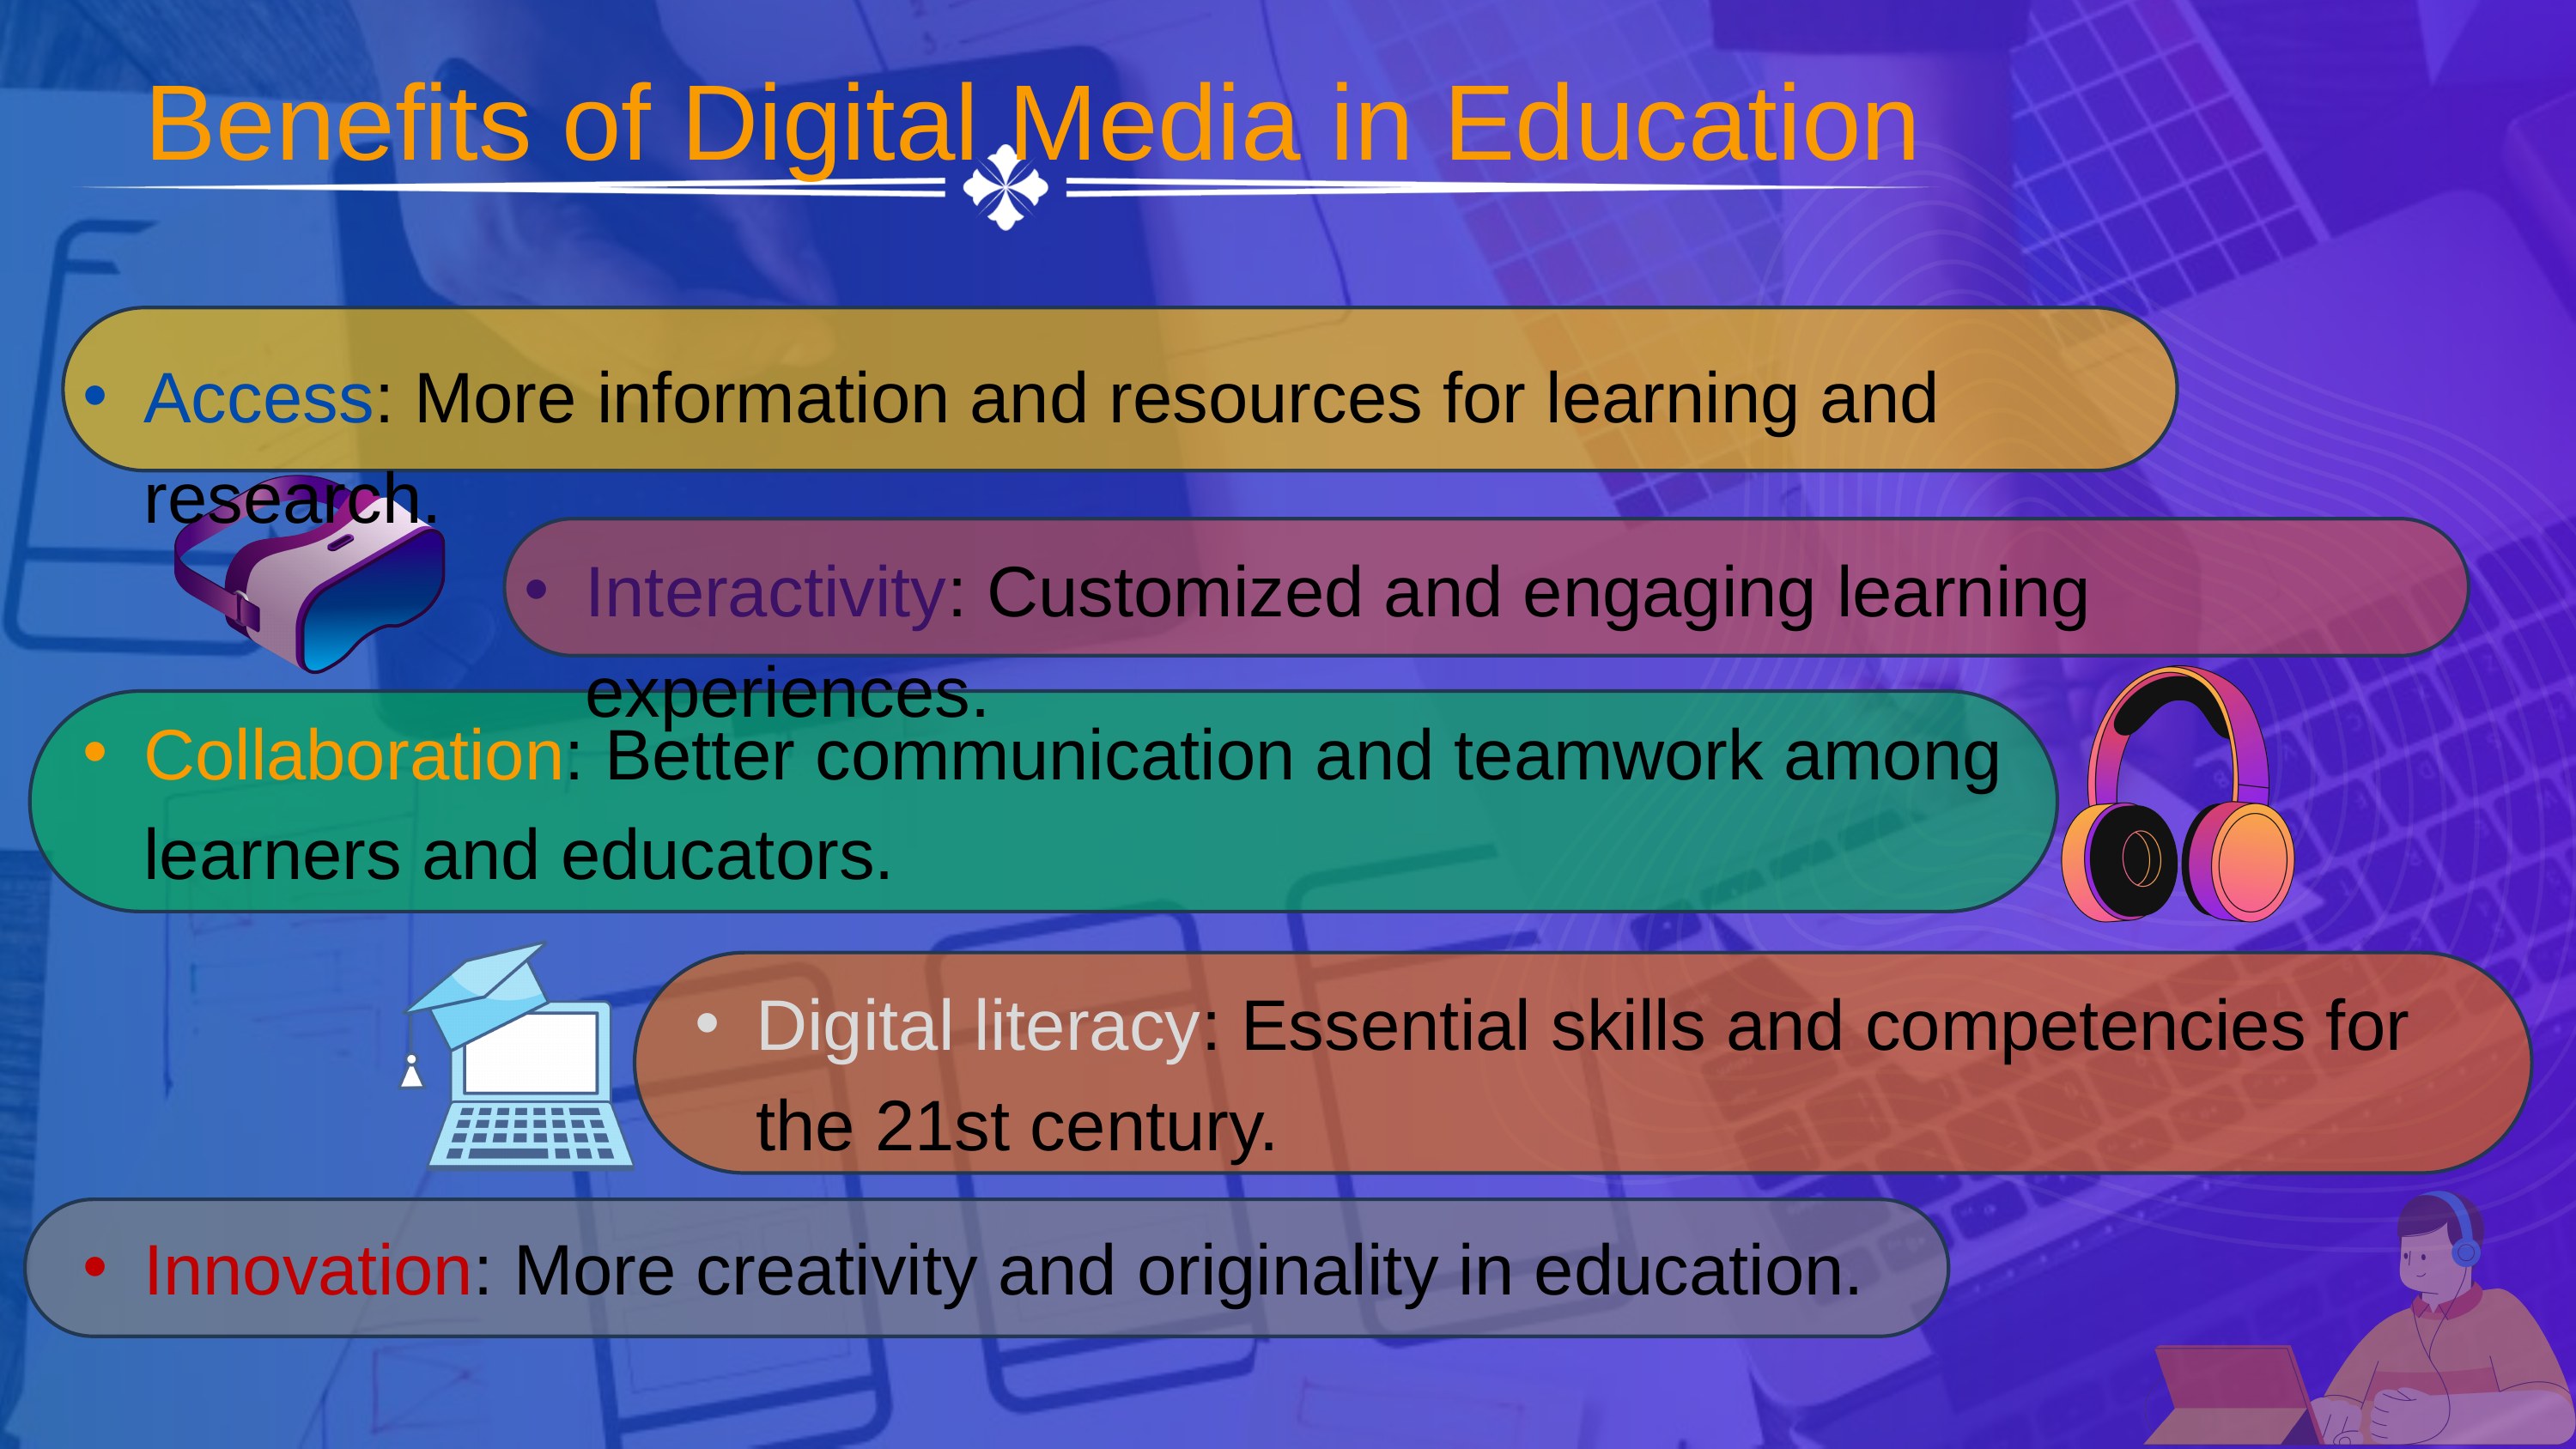

Benefits of Digital Media in Education

Access: More information and resources for learning and research.

Interactivity: Customized and engaging learning experiences.

Collaboration: Better communication and teamwork among learners and educators.

Digital literacy: Essential skills and competencies for the 21st century.

Innovation: More creativity and originality in education.